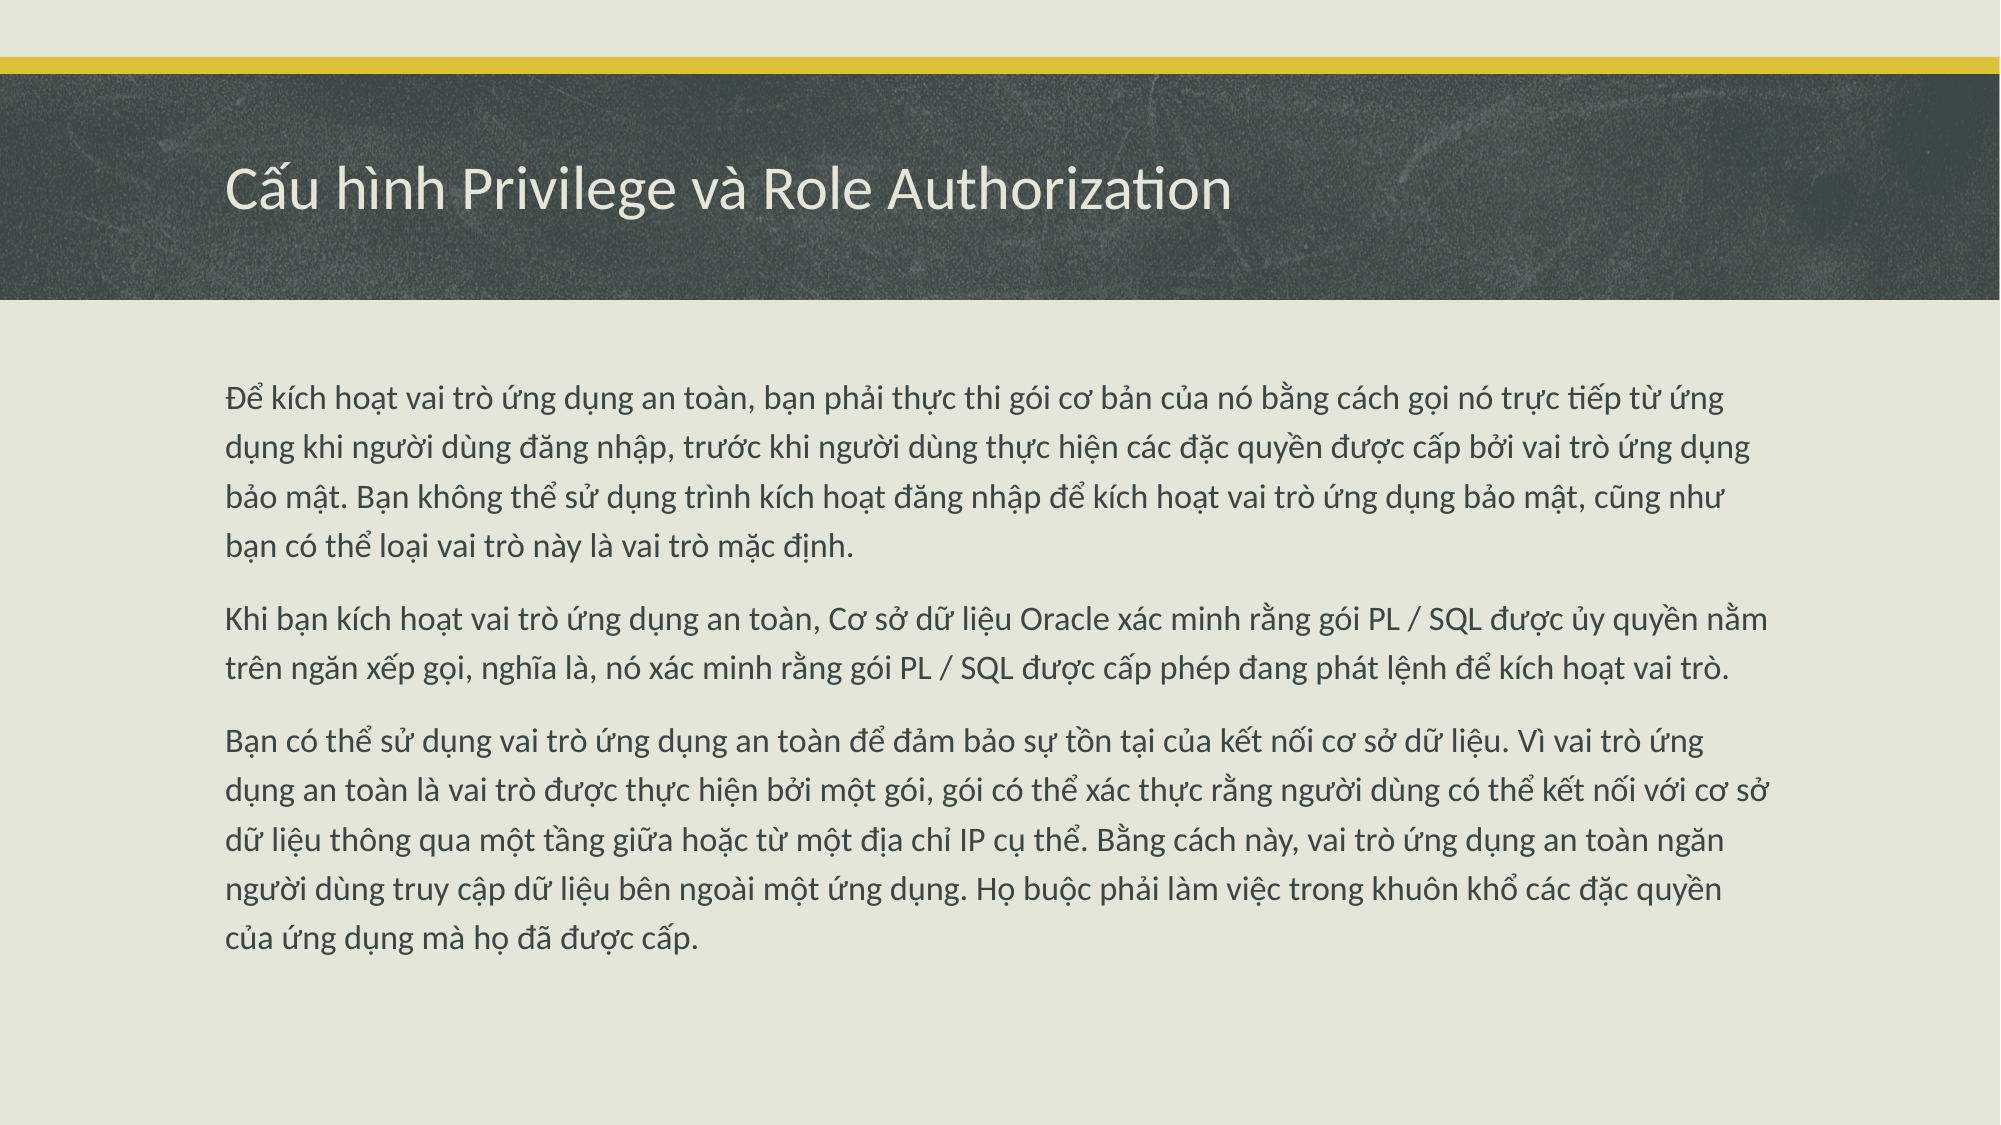

# Cấu hình Privilege và Role Authorization
Để kích hoạt vai trò ứng dụng an toàn, bạn phải thực thi gói cơ bản của nó bằng cách gọi nó trực tiếp từ ứng dụng khi người dùng đăng nhập, trước khi người dùng thực hiện các đặc quyền được cấp bởi vai trò ứng dụng bảo mật. Bạn không thể sử dụng trình kích hoạt đăng nhập để kích hoạt vai trò ứng dụng bảo mật, cũng như bạn có thể loại vai trò này là vai trò mặc định.
Khi bạn kích hoạt vai trò ứng dụng an toàn, Cơ sở dữ liệu Oracle xác minh rằng gói PL / SQL được ủy quyền nằm trên ngăn xếp gọi, nghĩa là, nó xác minh rằng gói PL / SQL được cấp phép đang phát lệnh để kích hoạt vai trò.
Bạn có thể sử dụng vai trò ứng dụng an toàn để đảm bảo sự tồn tại của kết nối cơ sở dữ liệu. Vì vai trò ứng dụng an toàn là vai trò được thực hiện bởi một gói, gói có thể xác thực rằng người dùng có thể kết nối với cơ sở dữ liệu thông qua một tầng giữa hoặc từ một địa chỉ IP cụ thể. Bằng cách này, vai trò ứng dụng an toàn ngăn người dùng truy cập dữ liệu bên ngoài một ứng dụng. Họ buộc phải làm việc trong khuôn khổ các đặc quyền của ứng dụng mà họ đã được cấp.